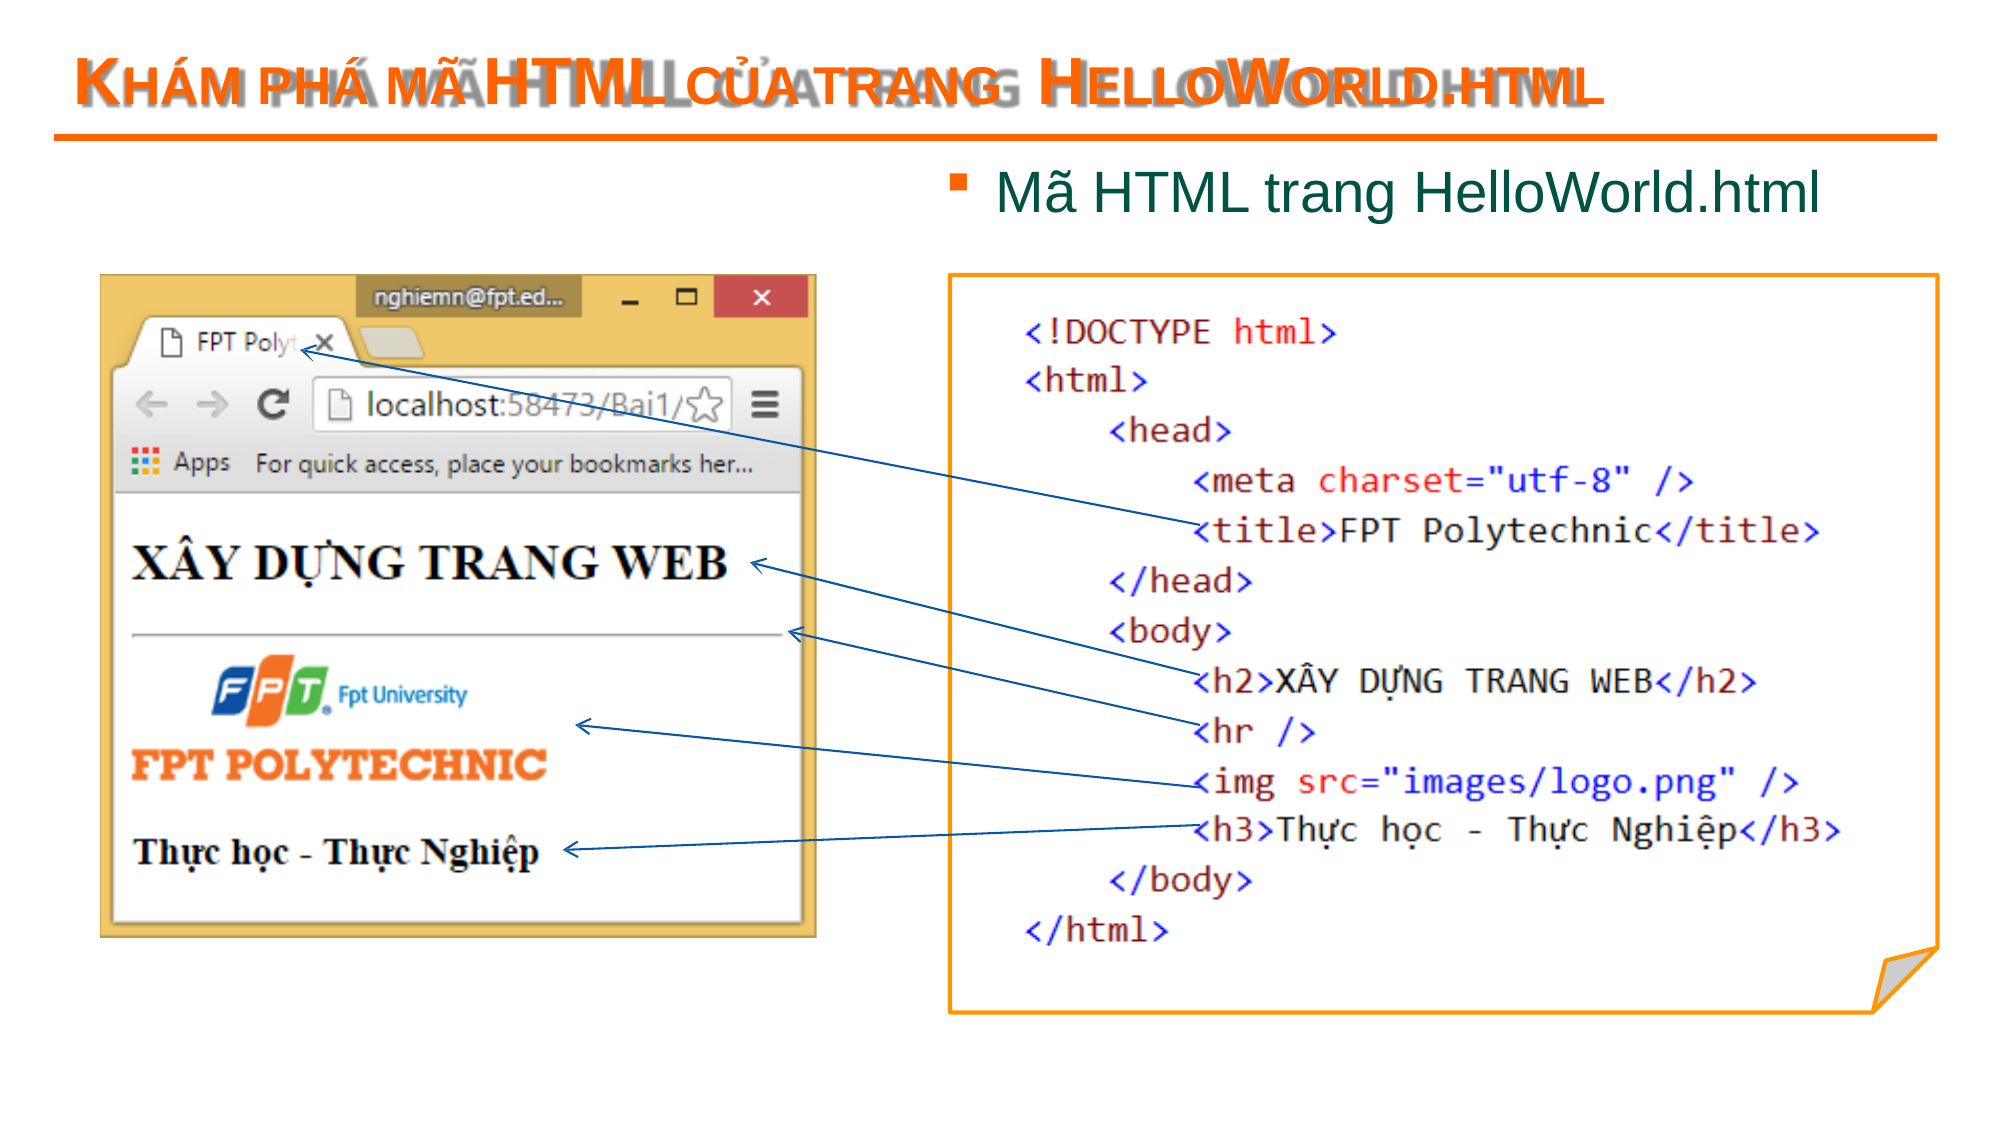

# KHÁM PHÁ MÃ HTML CỦA TRANG  HELLOWORLD.HTML
Mã HTML trang HelloWorld.html